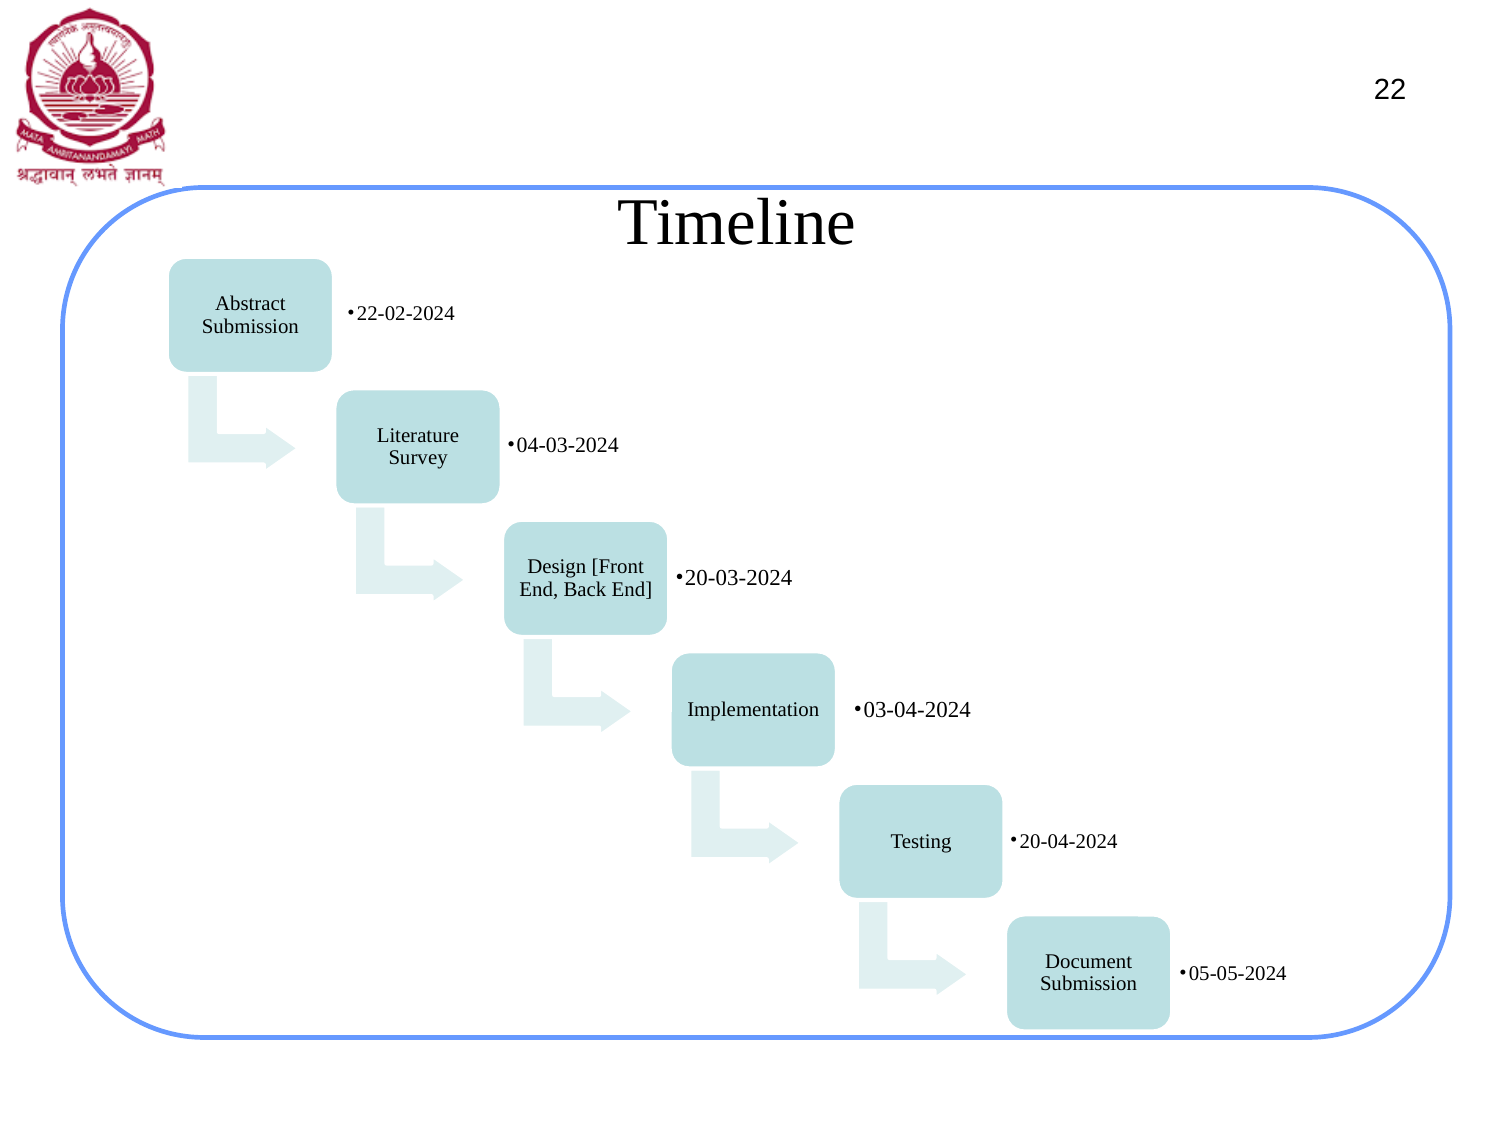

22
# Timeline

Abstract Submission

22-02-2024

Literature Survey

04-03-2024

Design [Front End, Back End]

20-03-2024

Implementation

03-04-2024

Testing

20-04-2024

Document Submission

05-05-2024